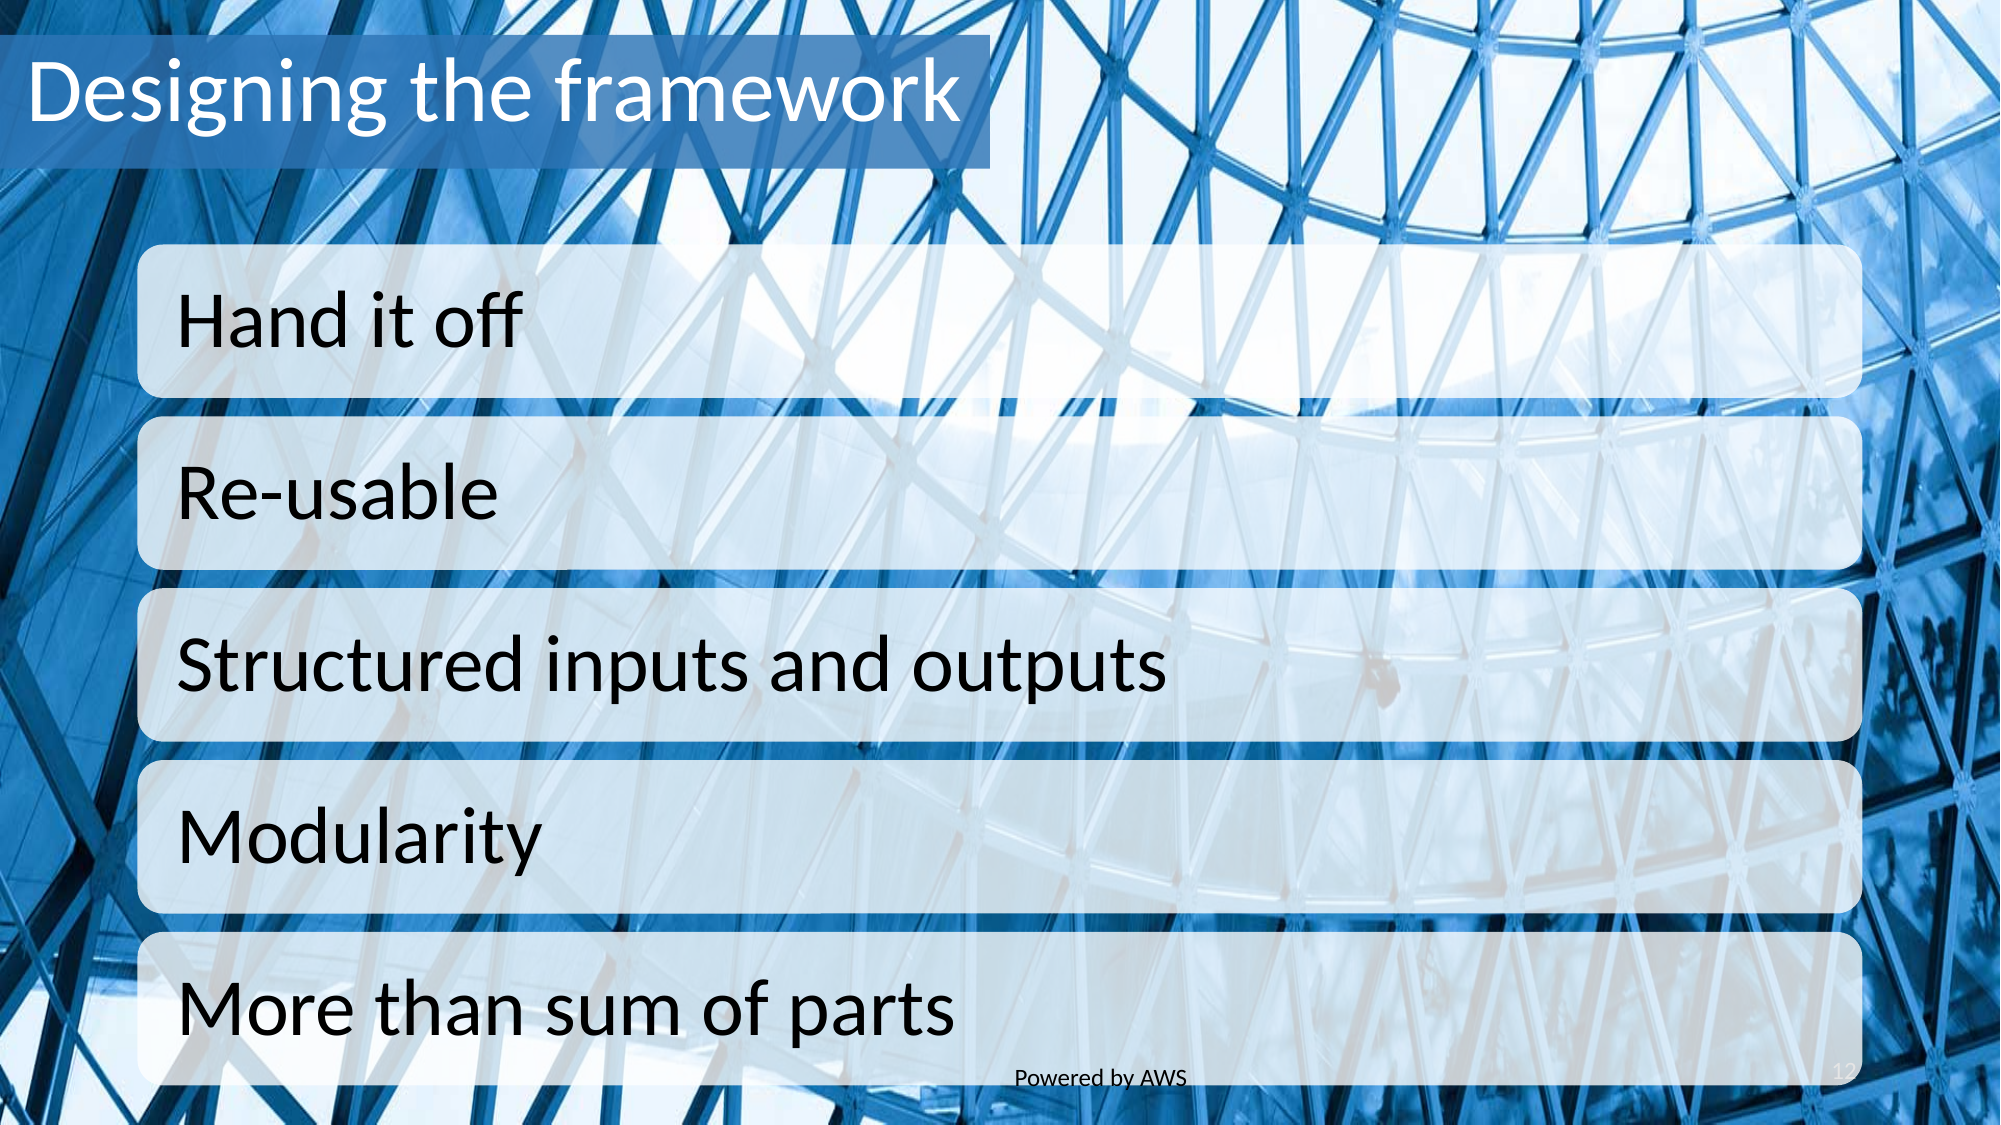

Designing the framework
Hand it off
Re-usable
Structured inputs and outputs
Modularity
More than sum of parts

12
Powered by AWS